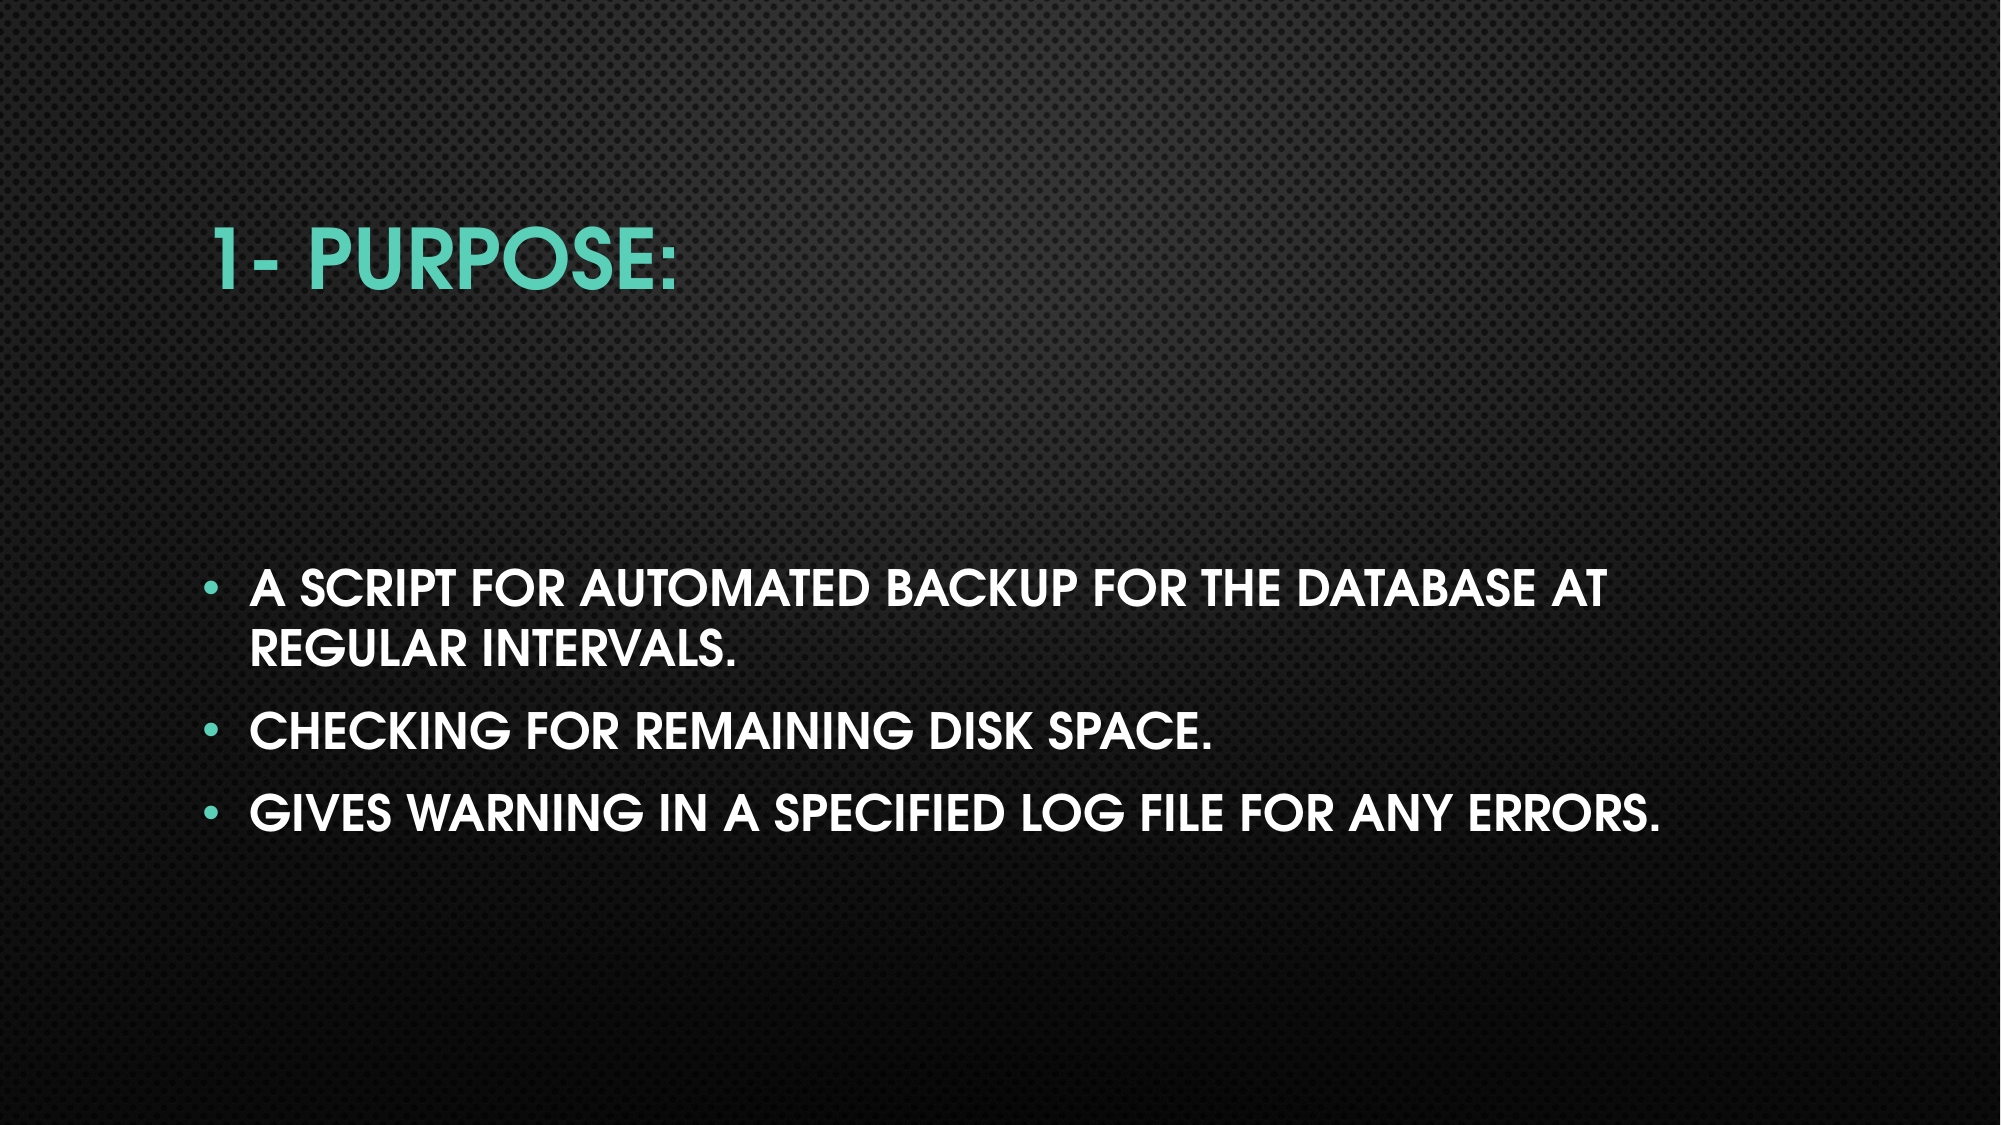

# 1- Purpose:

A script for automated backup for the database at regular intervals.
Checking for remaining disk space.
Gives warning in a specified log file for any errors.